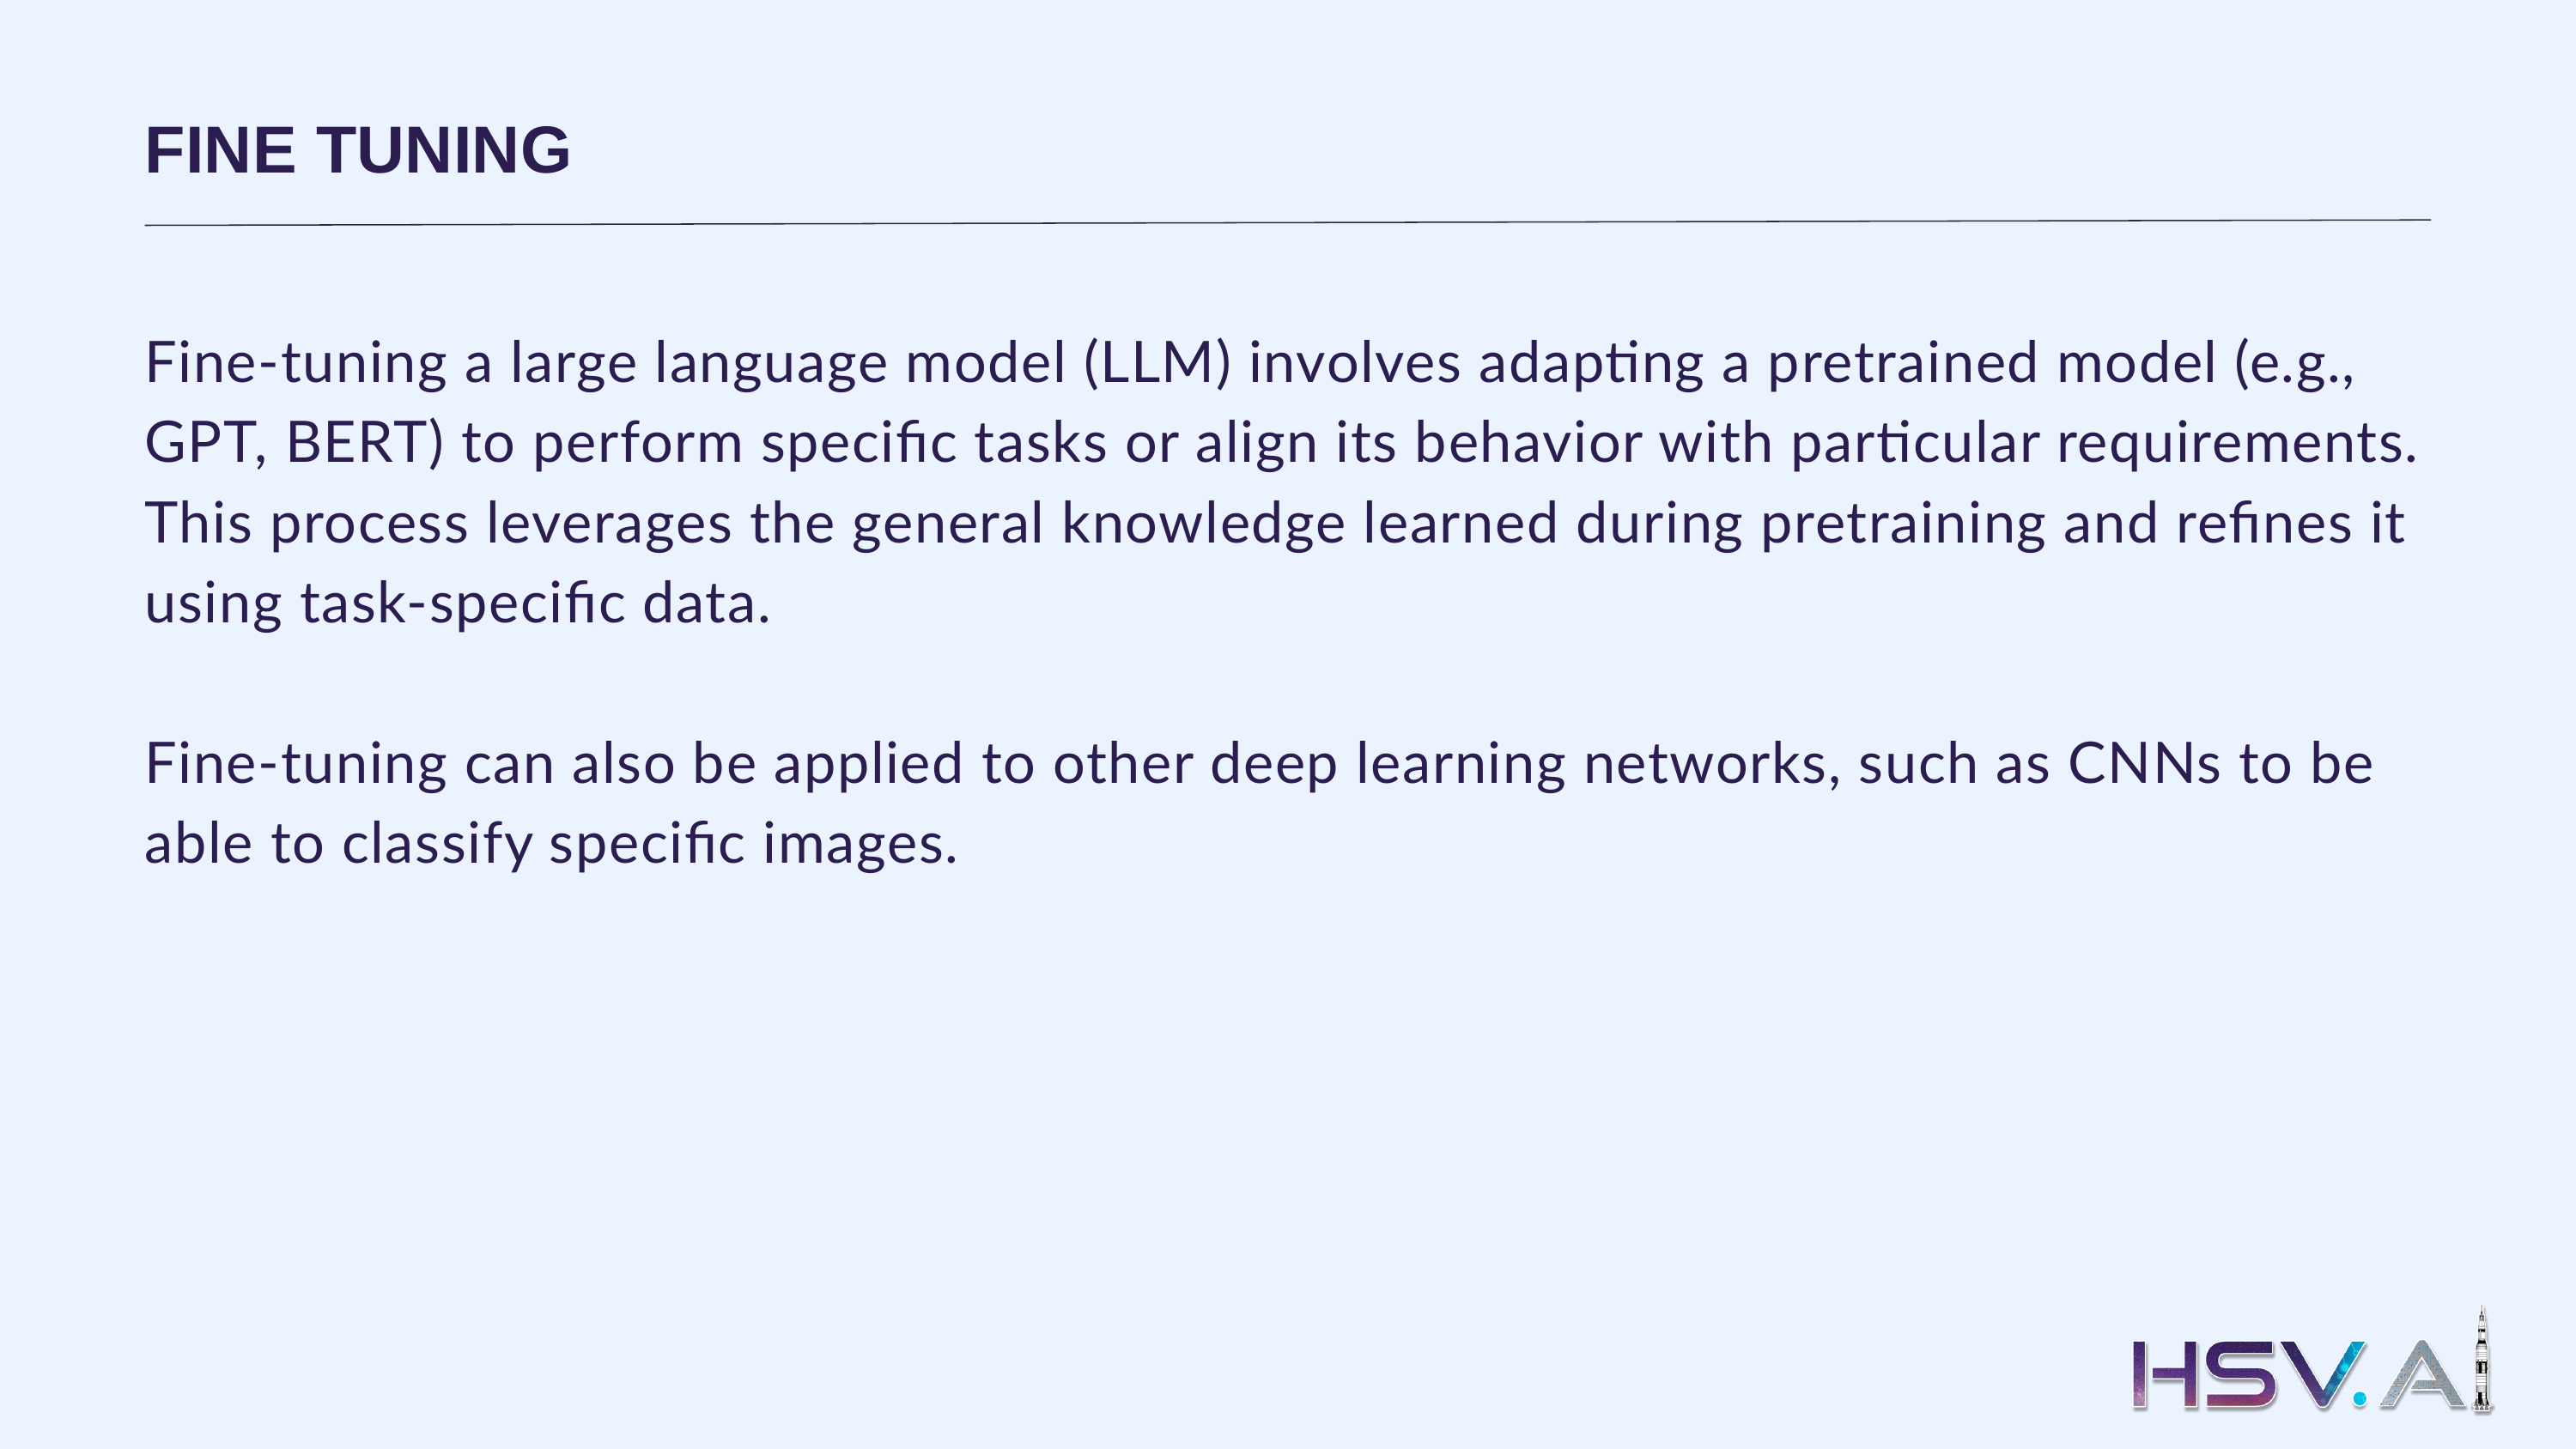

FINE TUNING

Fine-tuning a large language model (LLM) involves adapting a pretrained model (e.g., GPT, BERT) to perform specific tasks or align its behavior with particular requirements. This process leverages the general knowledge learned during pretraining and refines it using task-specific data.

Fine-tuning can also be applied to other deep learning networks, such as CNNs to be able to classify specific images.